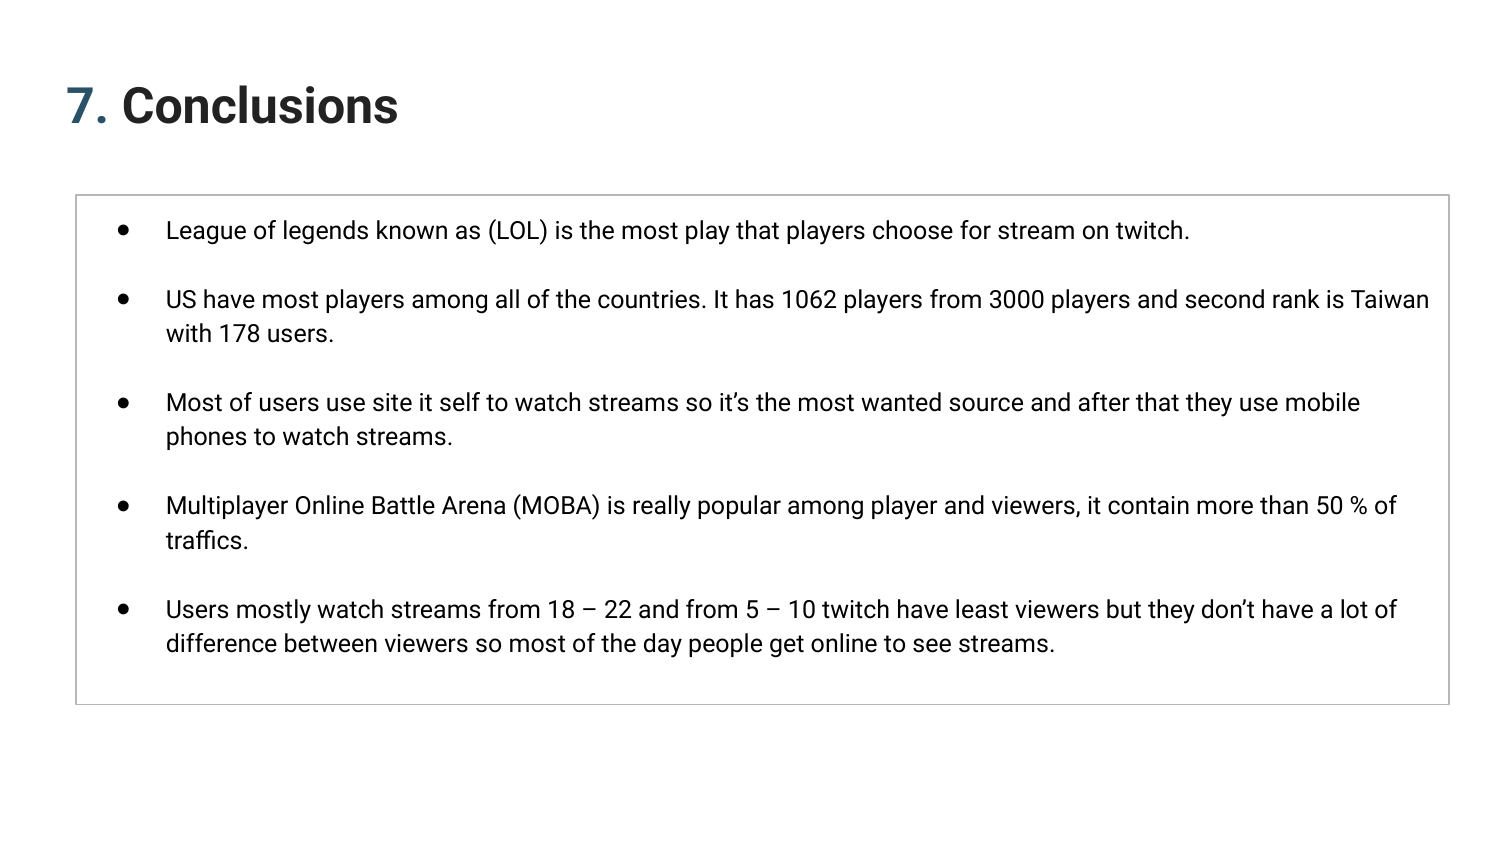

7. Conclusions
League of legends known as (LOL) is the most play that players choose for stream on twitch.

US have most players among all of the countries. It has 1062 players from 3000 players and second rank is Taiwan with 178 users.

Most of users use site it self to watch streams so it’s the most wanted source and after that they use mobile phones to watch streams.

Multiplayer Online Battle Arena (MOBA) is really popular among player and viewers, it contain more than 50 % of traffics.

Users mostly watch streams from 18 – 22 and from 5 – 10 twitch have least viewers but they don’t have a lot of difference between viewers so most of the day people get online to see streams.